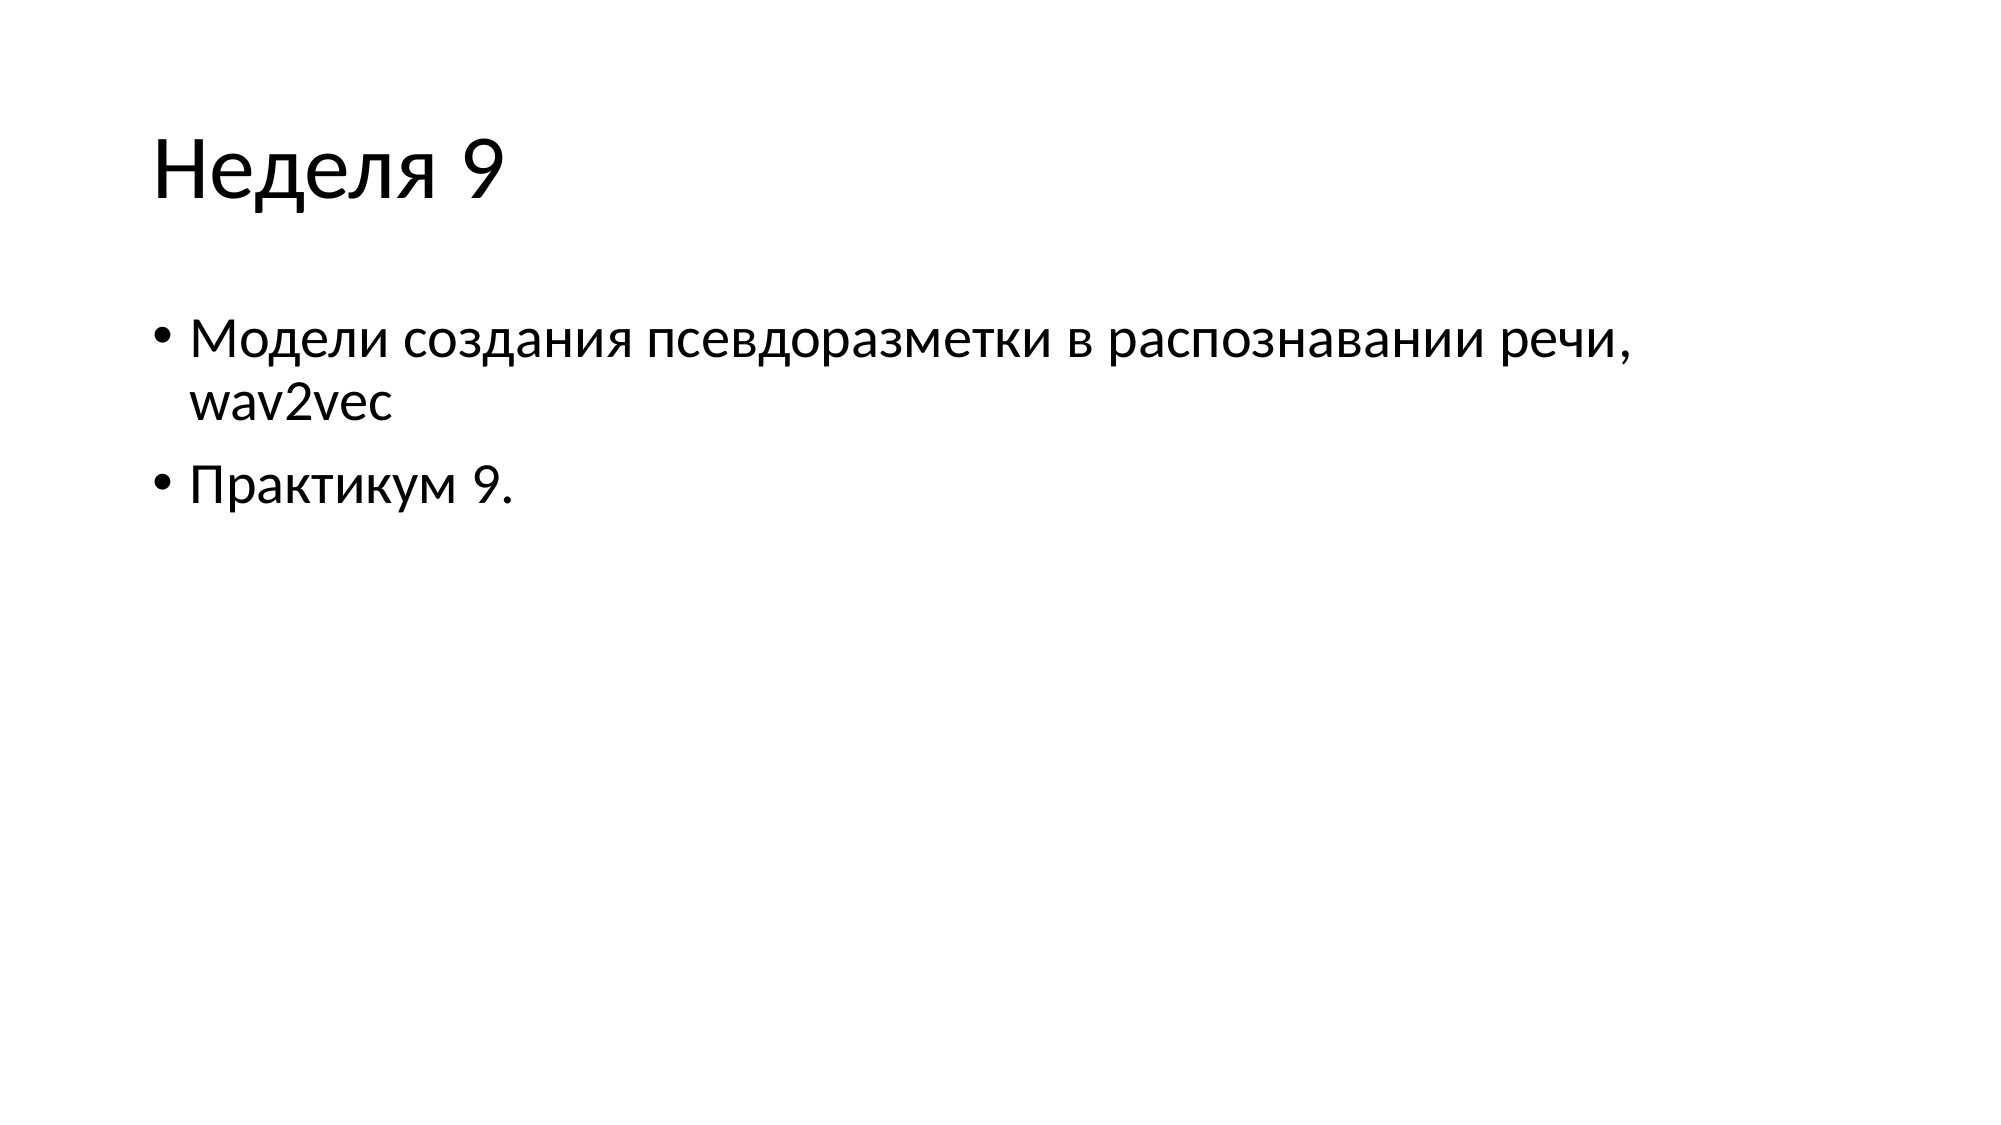

# Неделя 9
Модели создания псевдоразметки в распознавании речи, wav2vec
Практикум 9.